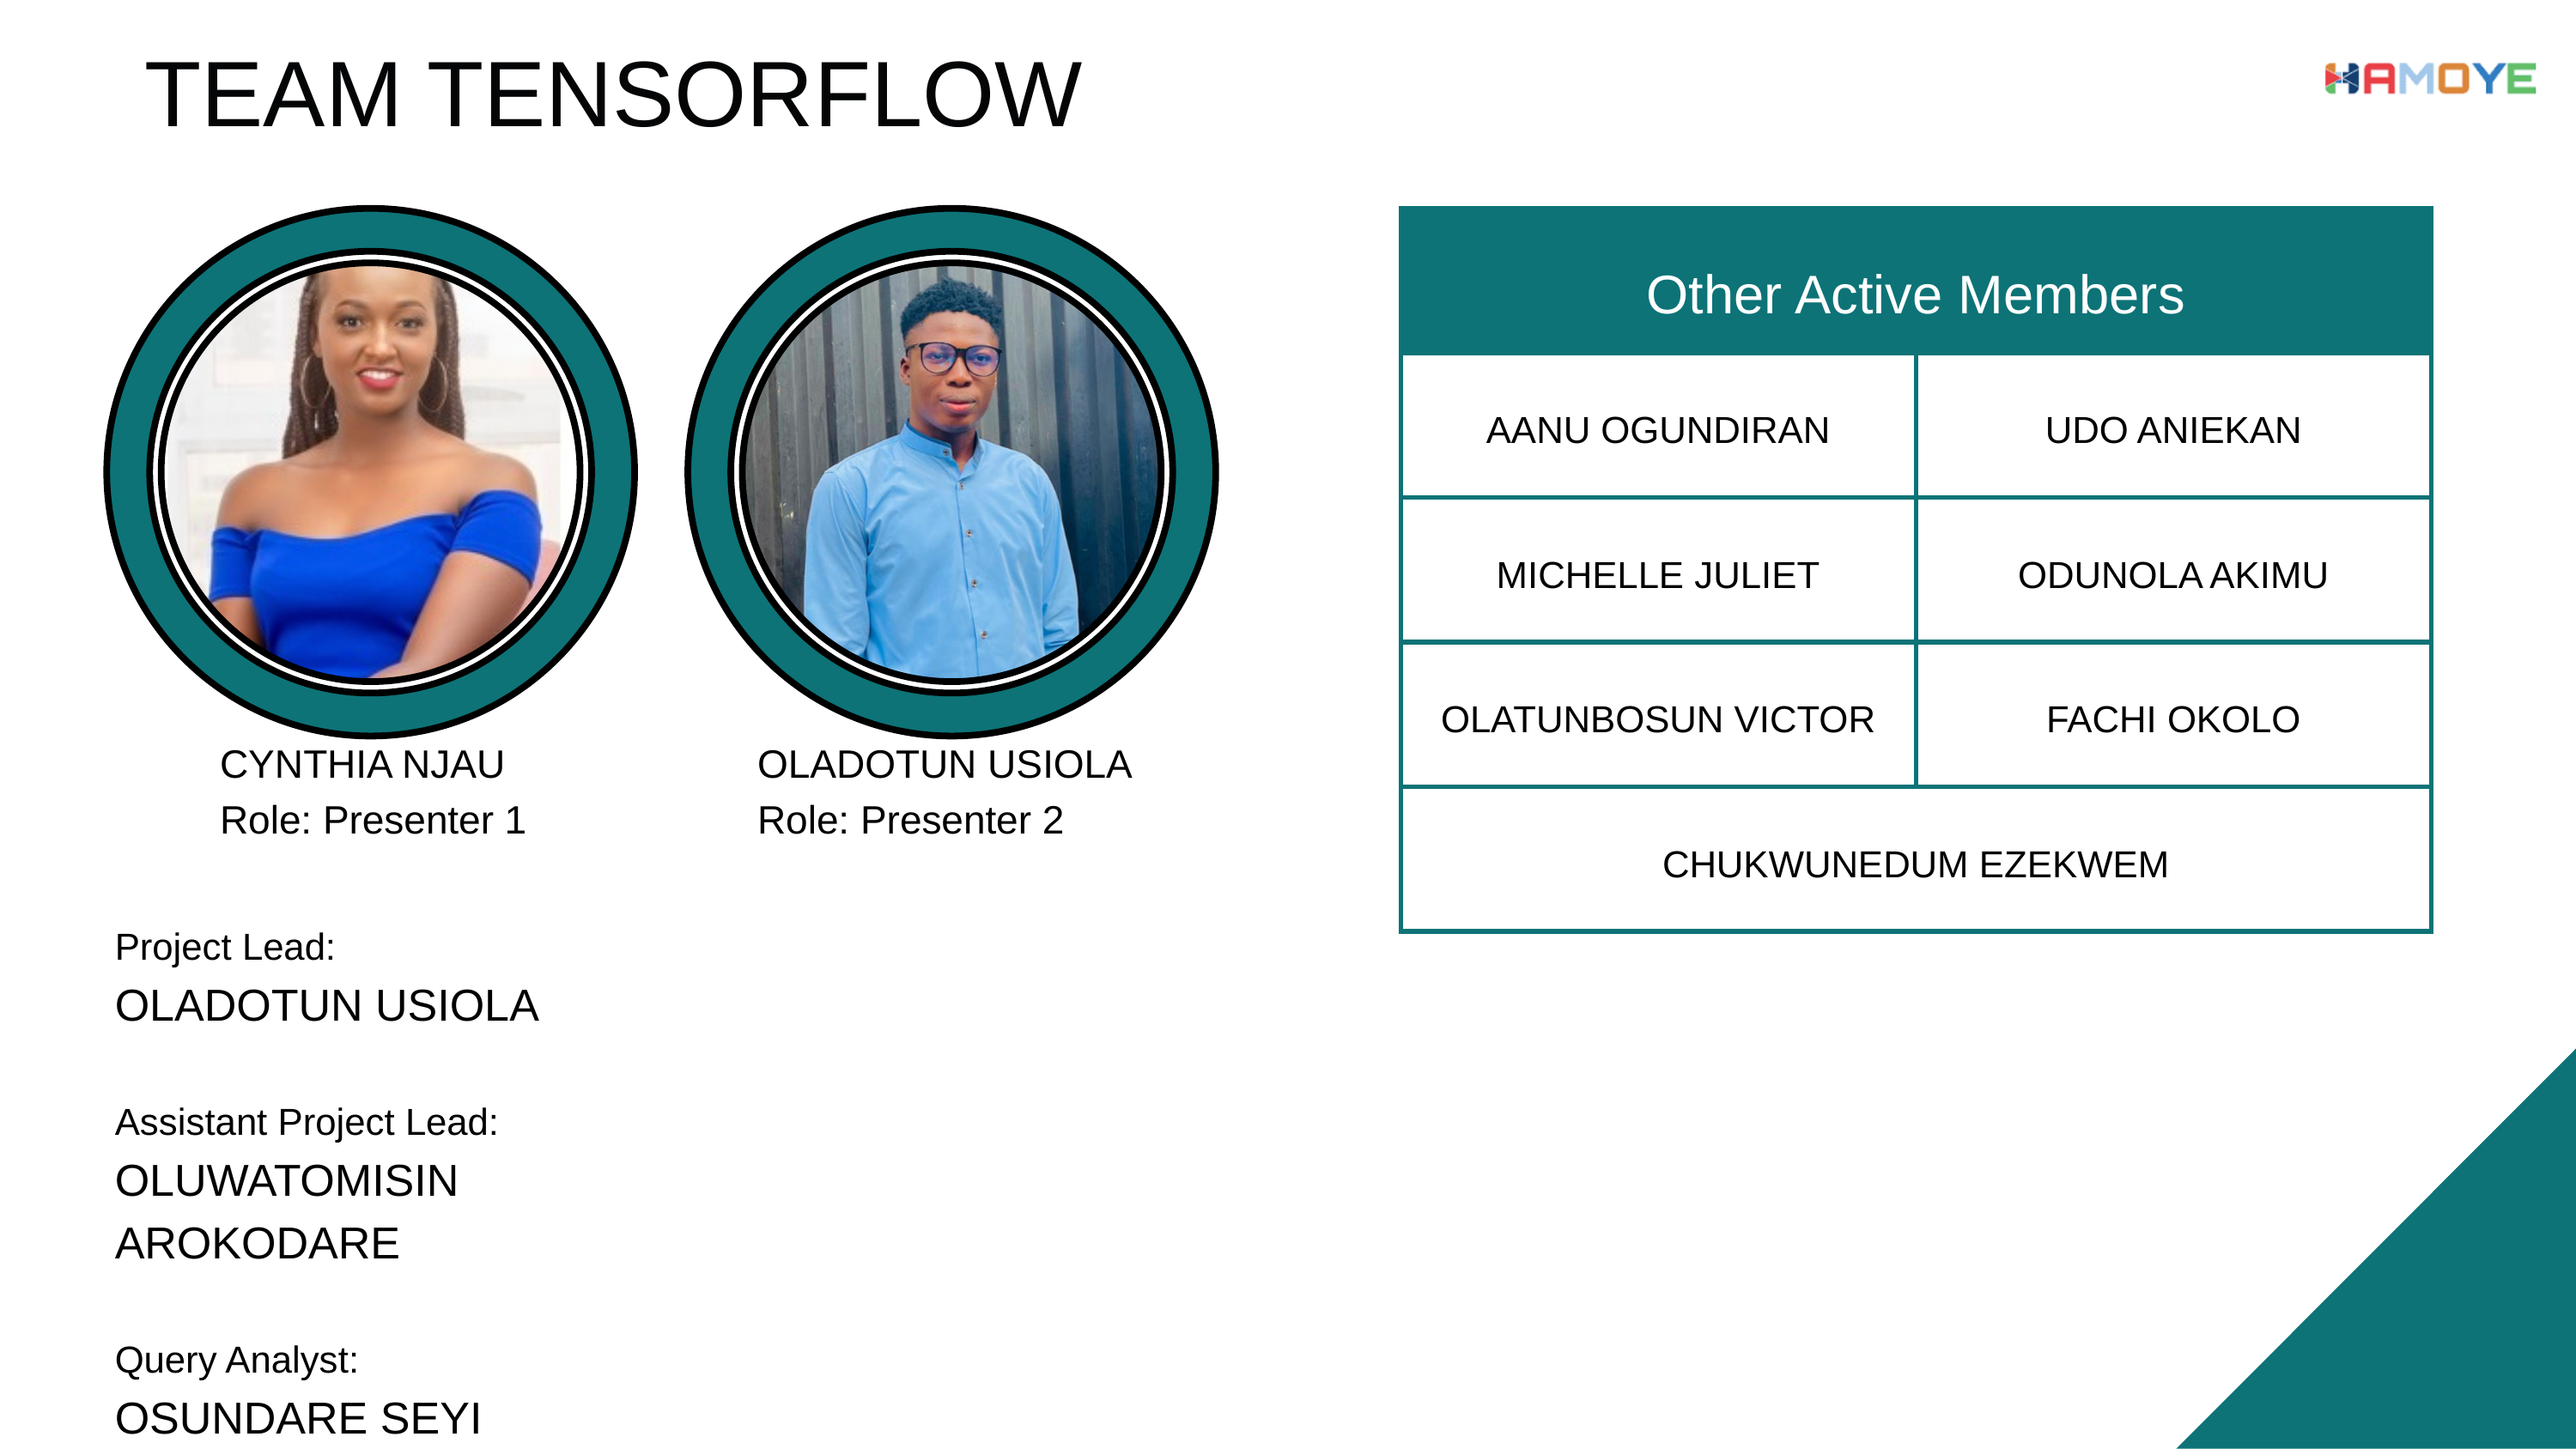

TEAM TENSORFLOW

|  |  |
| --- | --- |
| AANU OGUNDIRAN | UDO ANIEKAN |
| MICHELLE JULIET | ODUNOLA AKIMU |
| OLATUNBOSUN VICTOR | FACHI OKOLO |
| CHUKWUNEDUM EZEKWEM | CHUKWUNEDUM EZEKWEM |
Other Active Members
CYNTHIA NJAU
Role: Presenter 1
OLADOTUN USIOLA
Role: Presenter 2
| Project Lead: OLADOTUN USIOLA |
| --- |
| Assistant Project Lead: OLUWATOMISIN AROKODARE |
| Query Analyst: OSUNDARE SEYI |